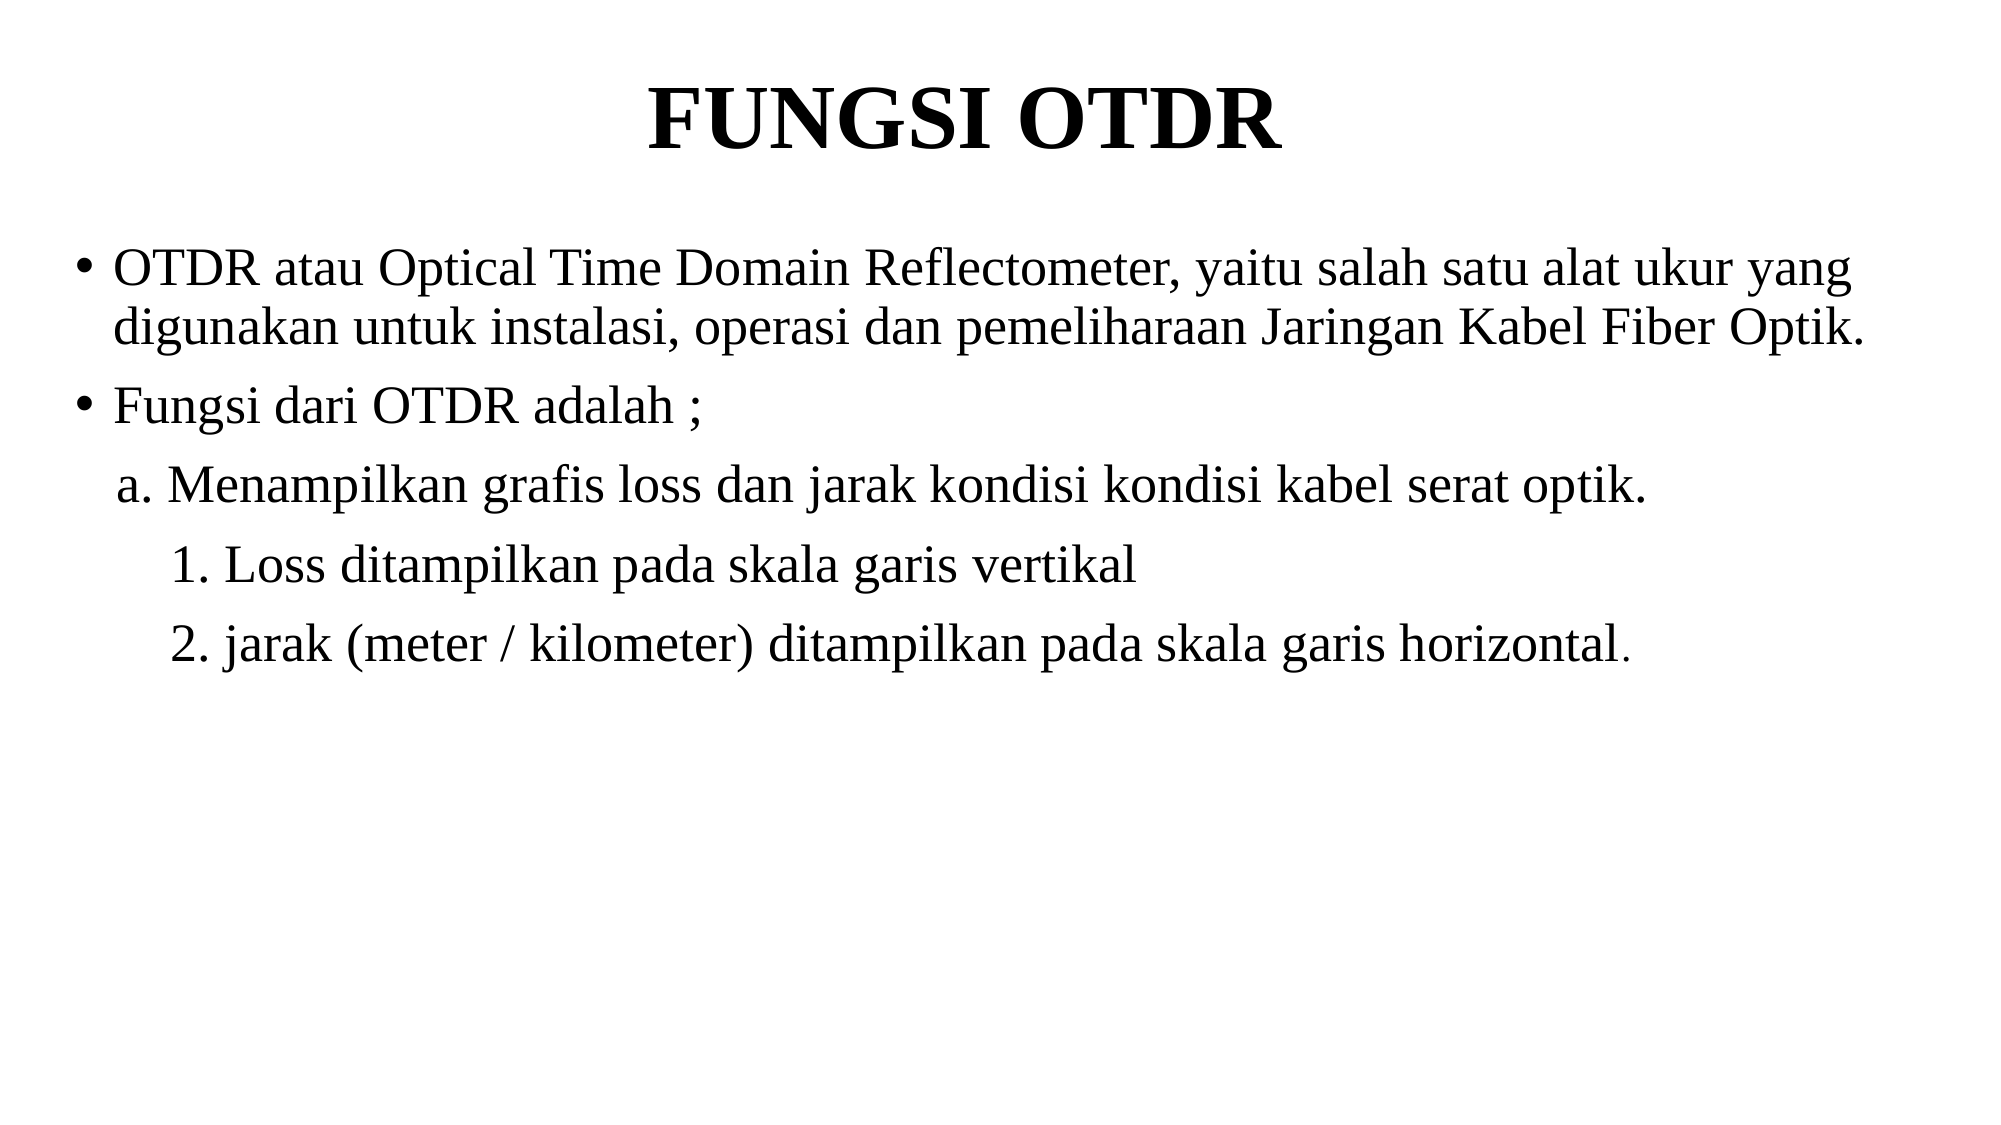

# FUNGSI OTDR
OTDR atau Optical Time Domain Reflectometer, yaitu salah satu alat ukur yang digunakan untuk instalasi, operasi dan pemeliharaan Jaringan Kabel Fiber Optik.
Fungsi dari OTDR adalah ;
   a. Menampilkan grafis loss dan jarak kondisi kondisi kabel serat optik.
       1. Loss ditampilkan pada skala garis vertikal
       2. jarak (meter / kilometer) ditampilkan pada skala garis horizontal.